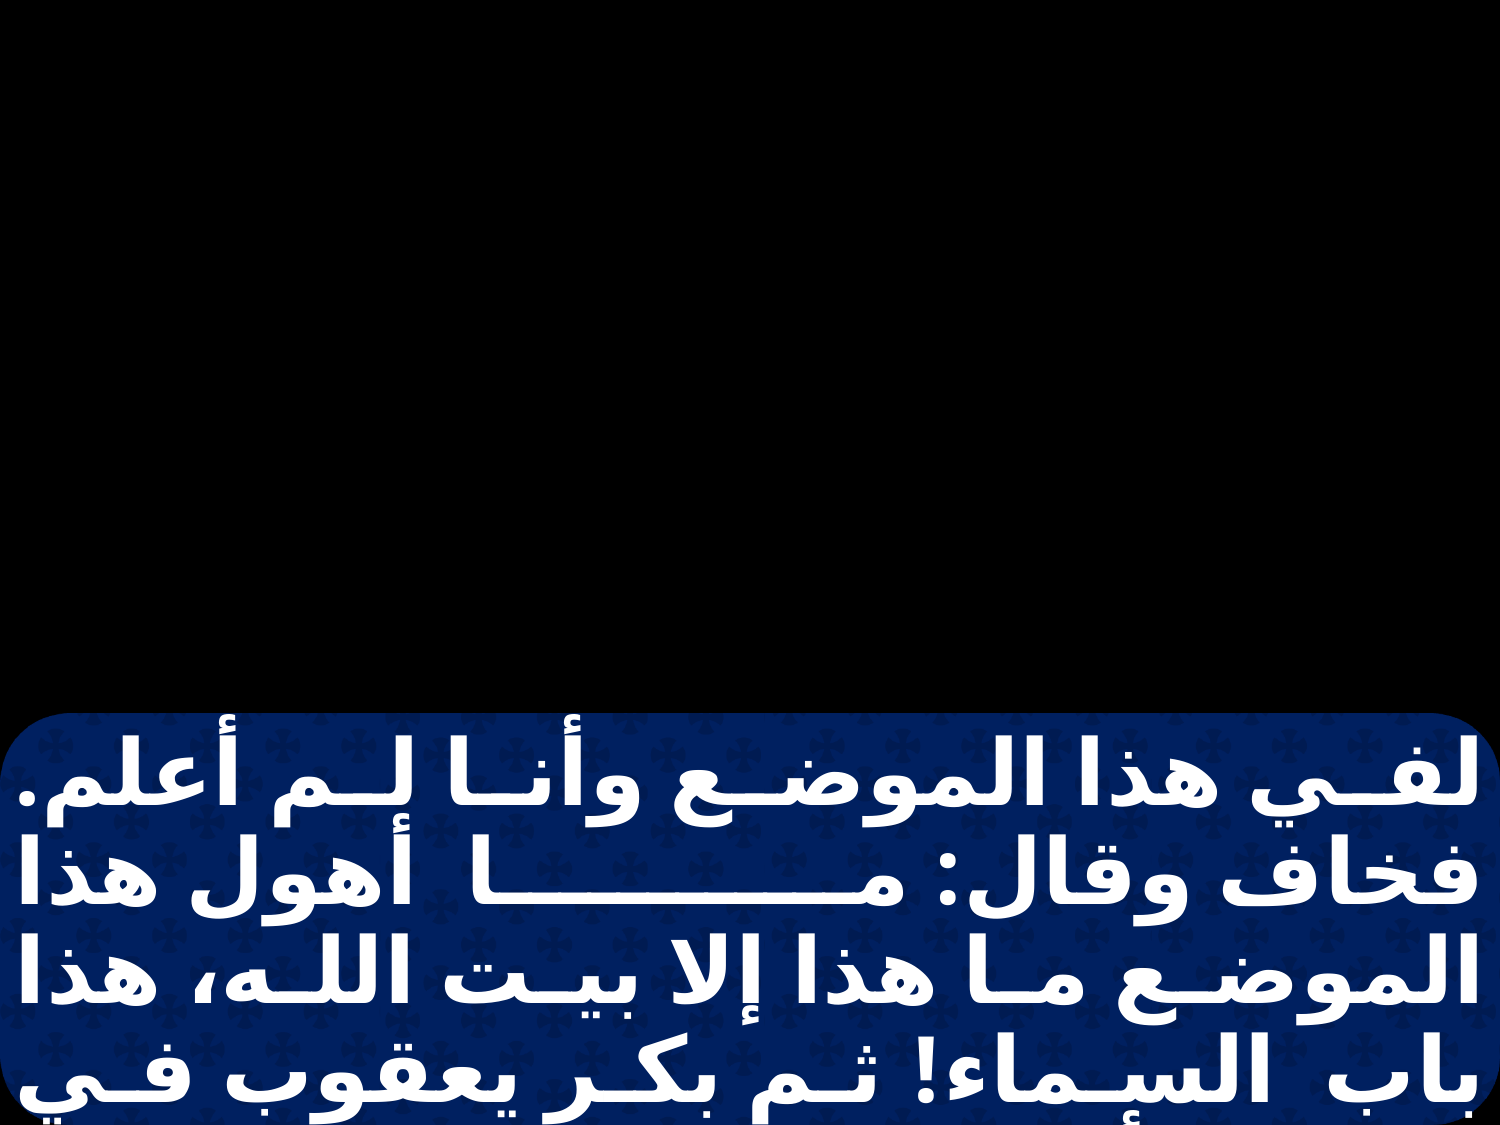

لفي هذا الموضع وأنا لم أعلم. فخاف وقال: ما  أهول هذا الموضع ما هذا إلا بيت الله، هذا باب  السماء! ثم بكر يعقوب في الغداة وأخذ الحجر الذي  وضعه تحت رأسه وأقامه نصبا، وصب على رأسه